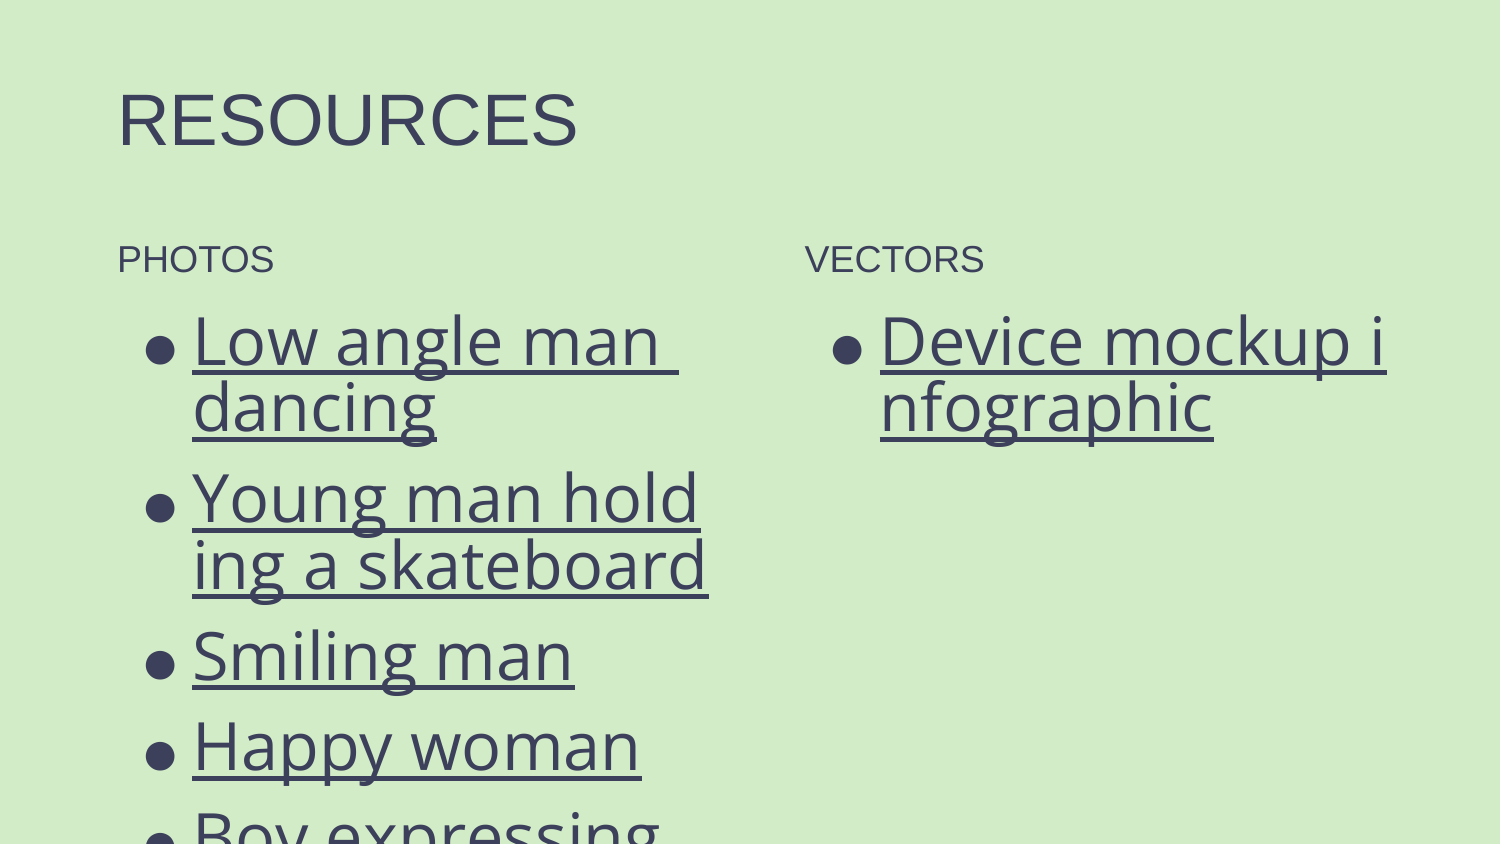

# RESOURCES
PHOTOS
VECTORS
Low angle man dancing
Young man holding a skateboard
Smiling man
Happy woman
Boy expressing his happiness
Smiley woman
Portrait woman with sunglasses
Front view female working
Device mockup infographic